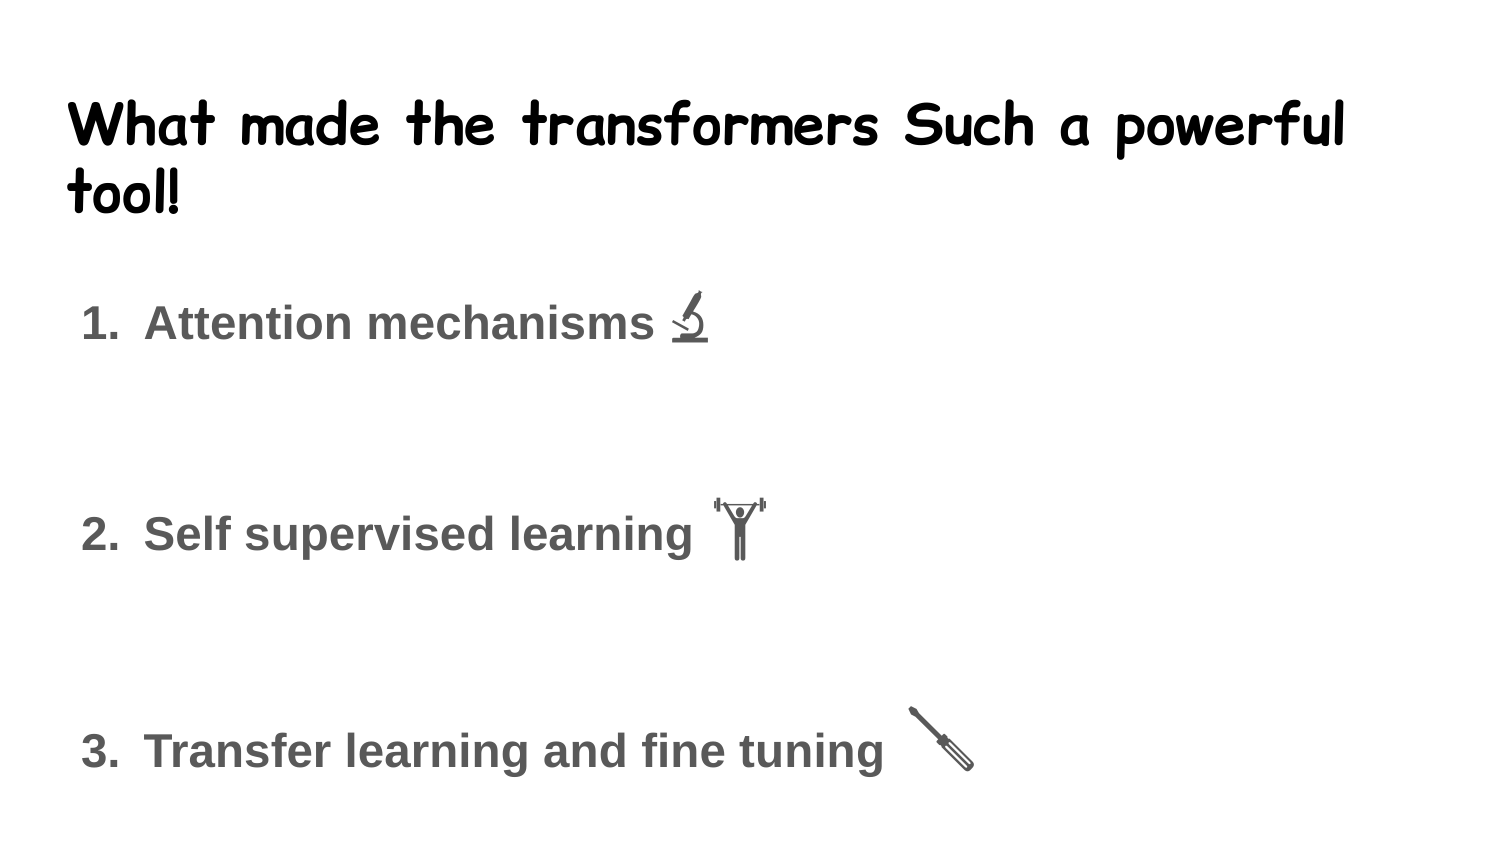

# What made the transformers Such a powerful tool!
Attention mechanisms 🔬

Self supervised learning 🏋️

Transfer learning and fine tuning 🪛